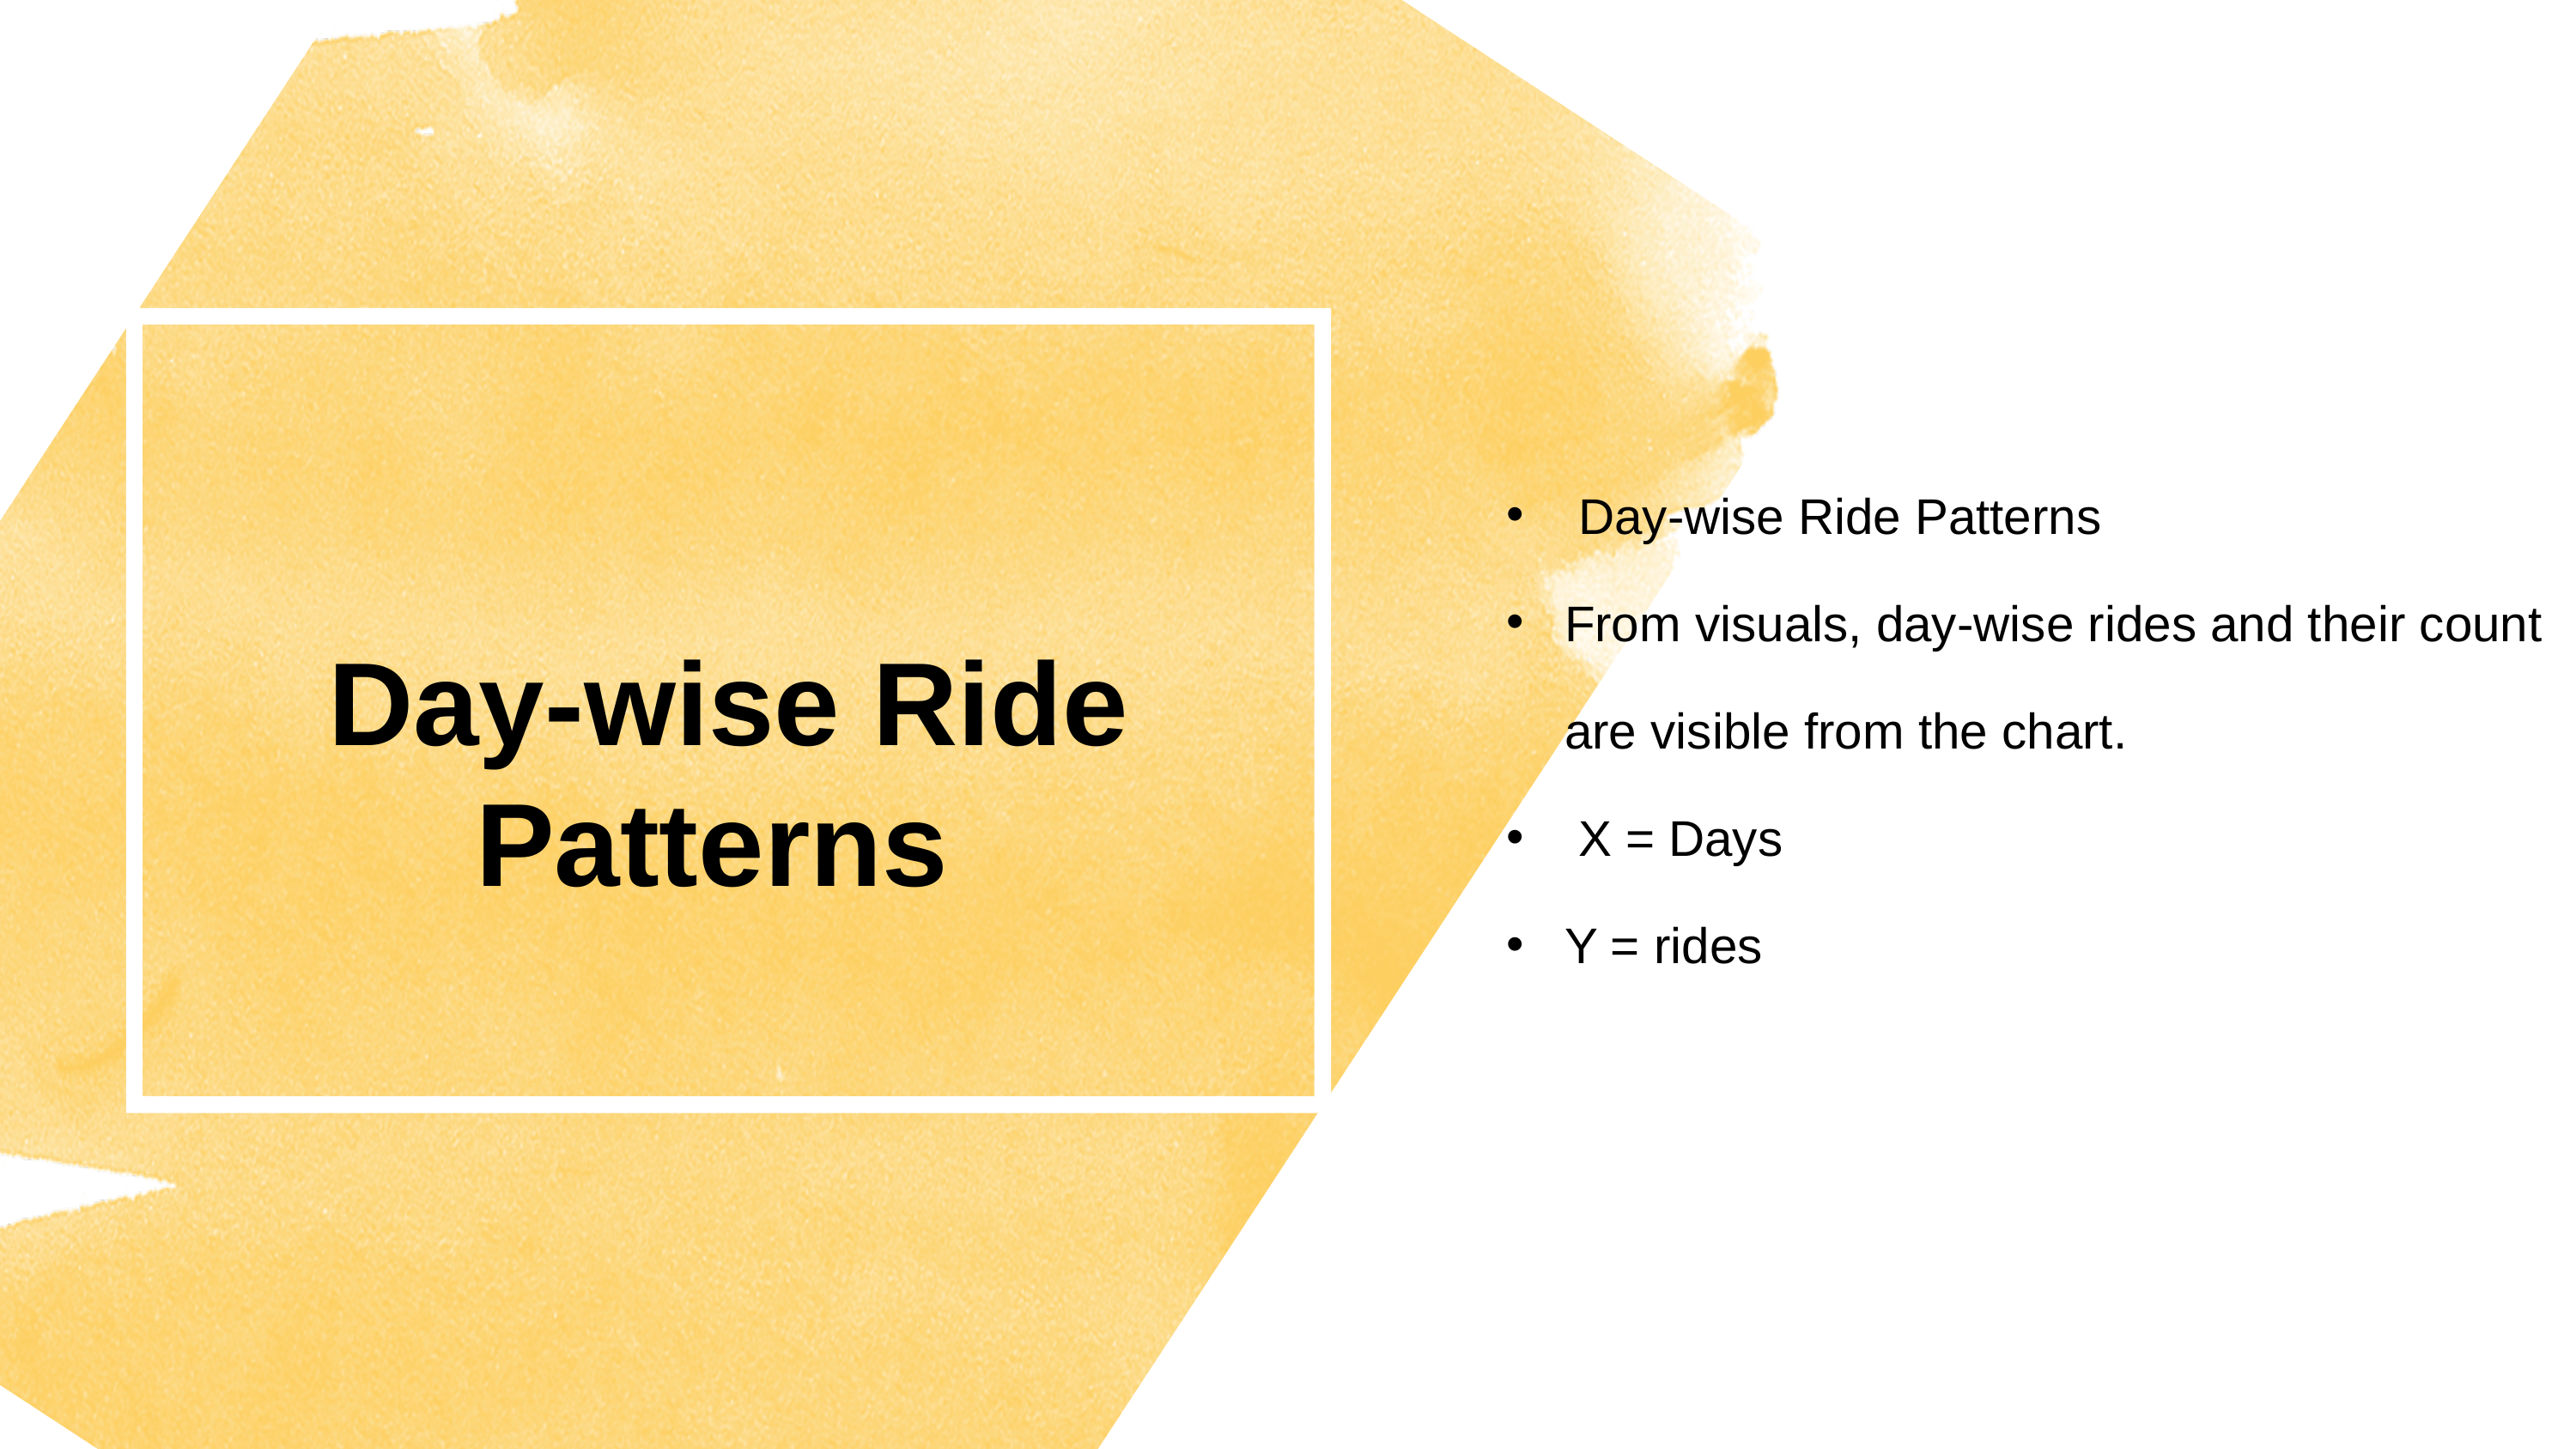

Day-wise Ride Patterns
From visuals, day-wise rides and their count are visible from the chart.
 X = Days
Y = rides
Day-wise Ride
Patterns